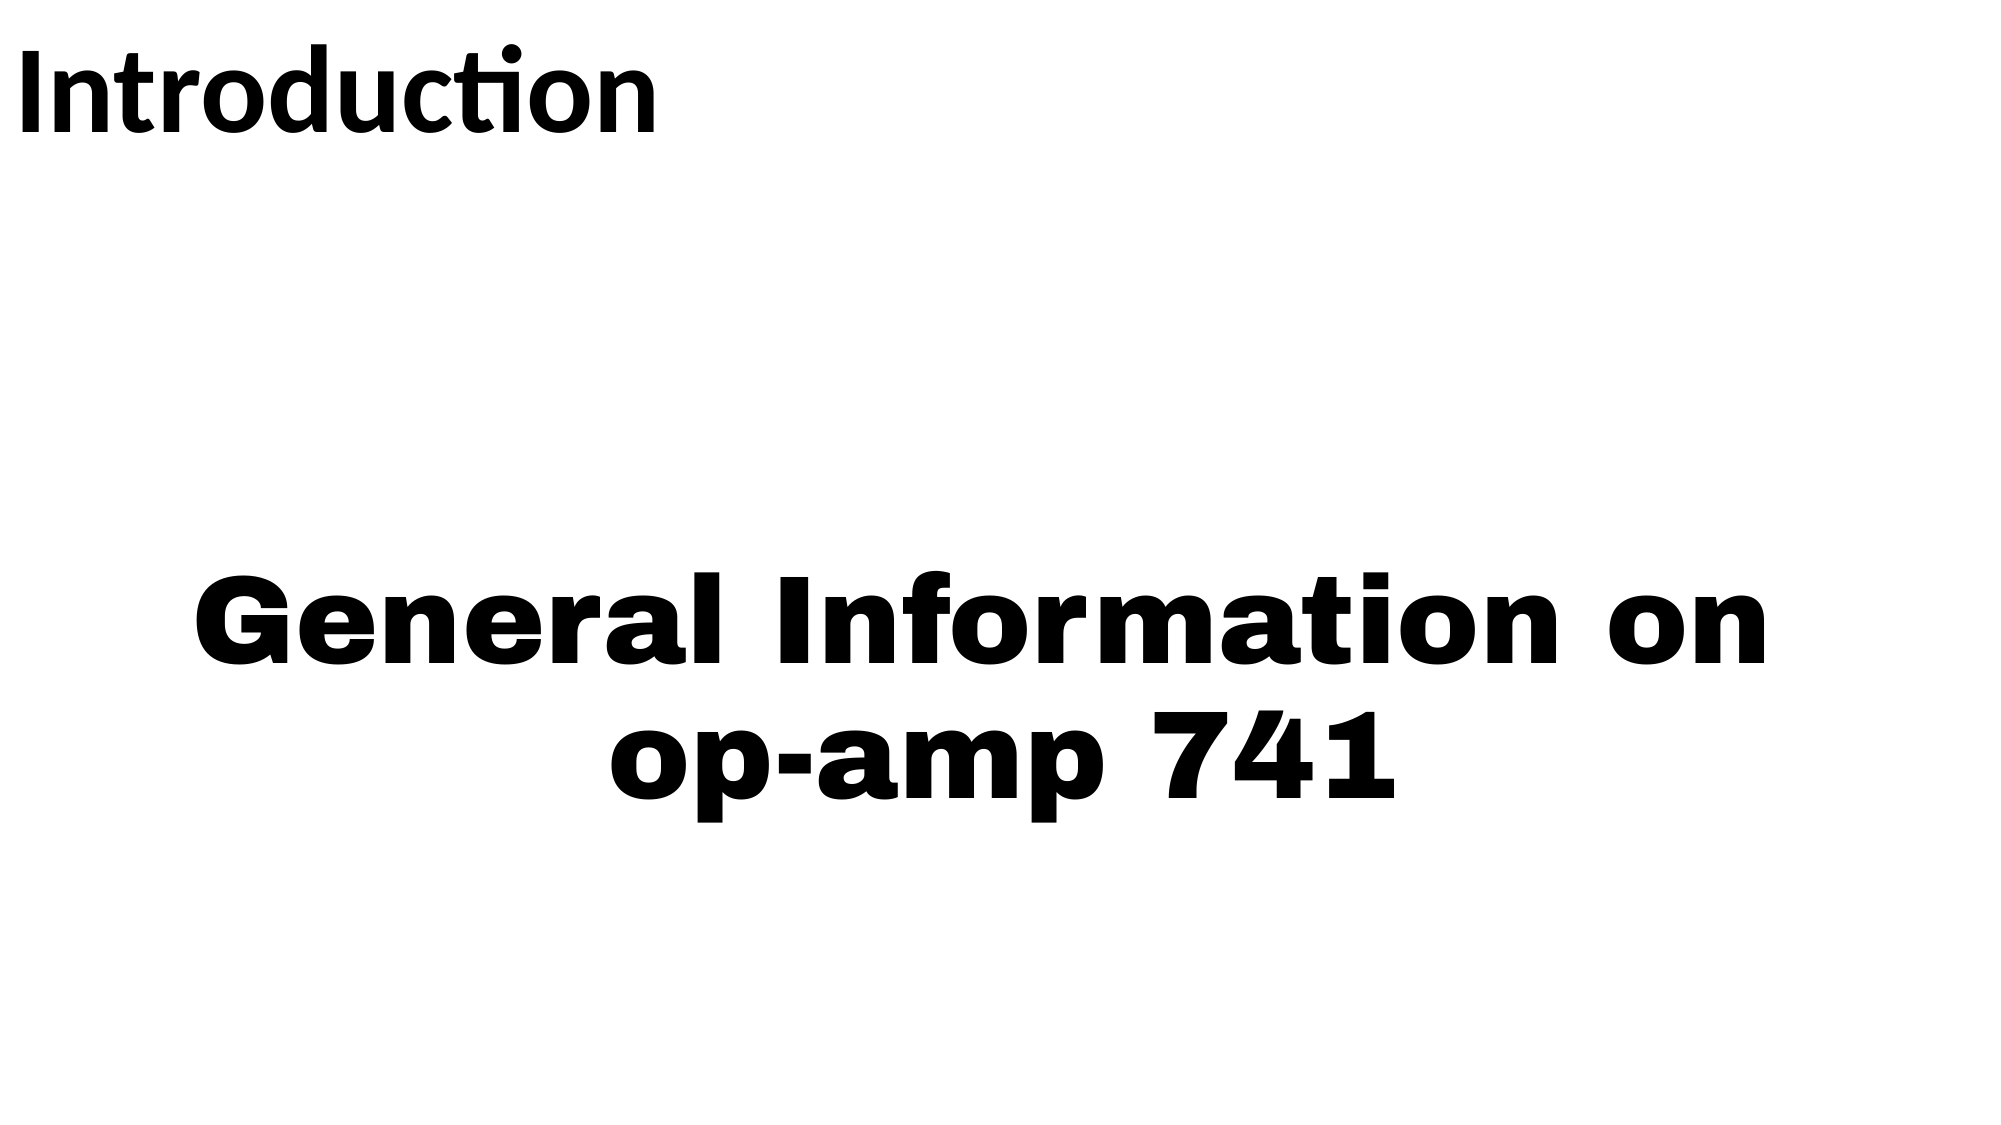

Introduction
# General Information on op-amp 741